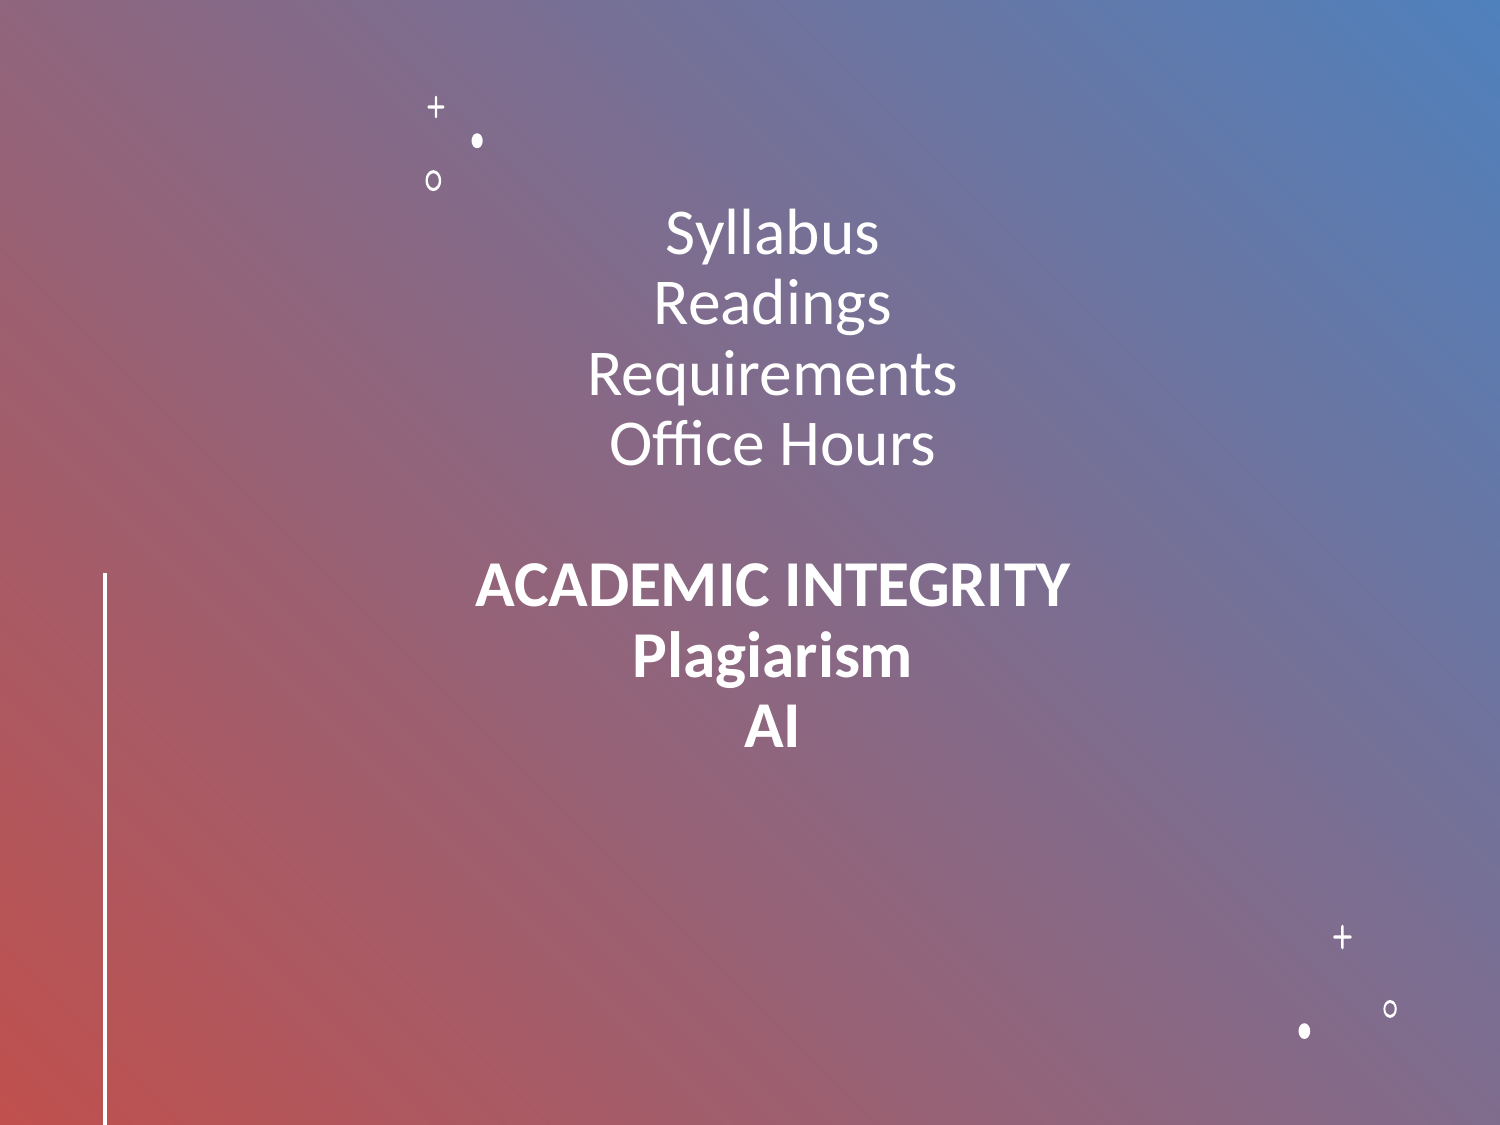

# Syllabus Readings Requirements Office Hours ACADEMIC INTEGRITY Plagiarism AI